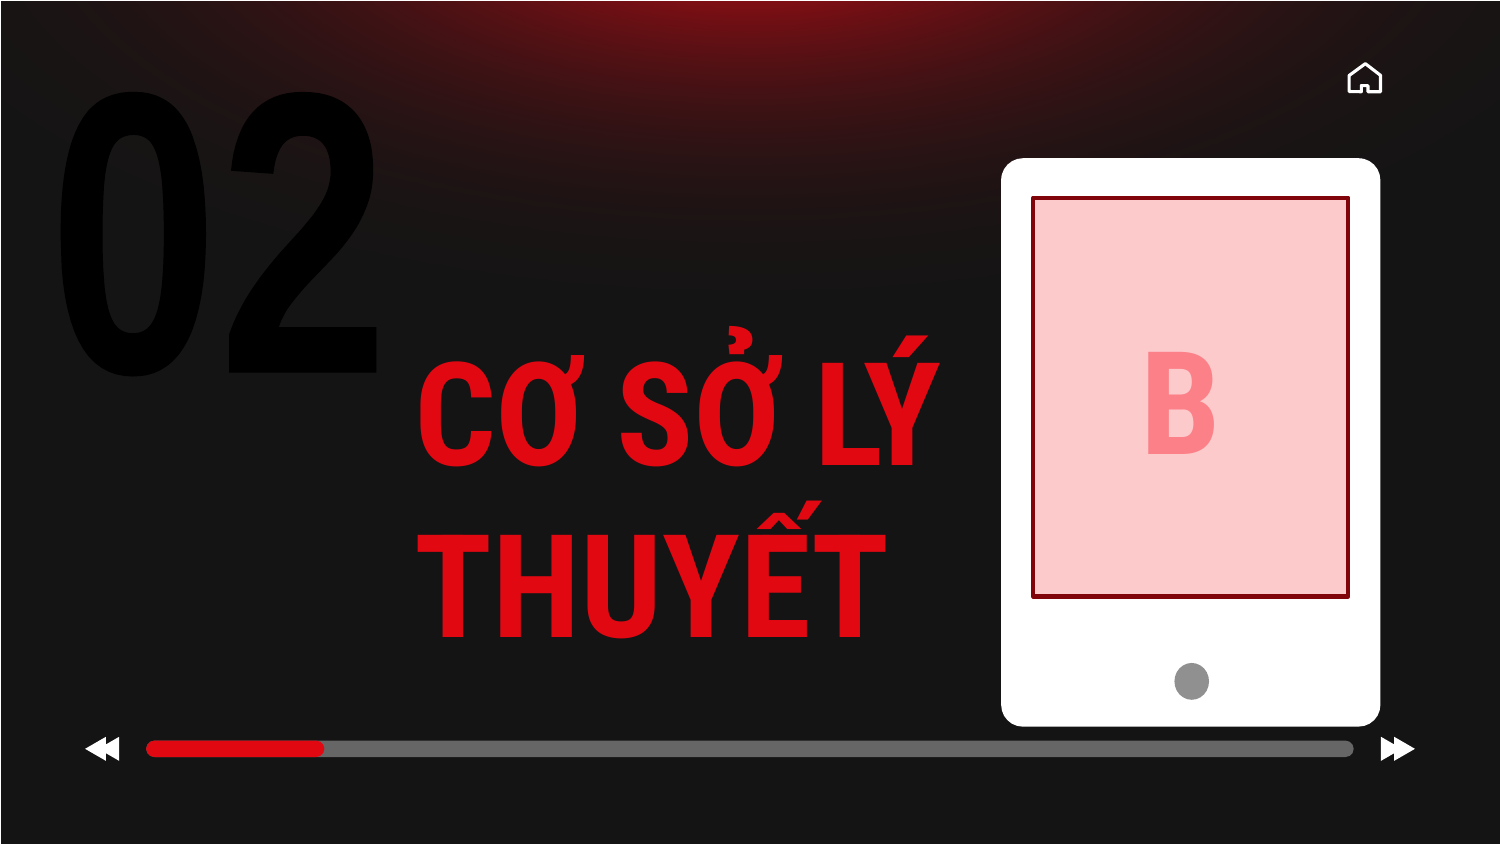

02

B
# CƠ SỞ LÝ THUYẾT